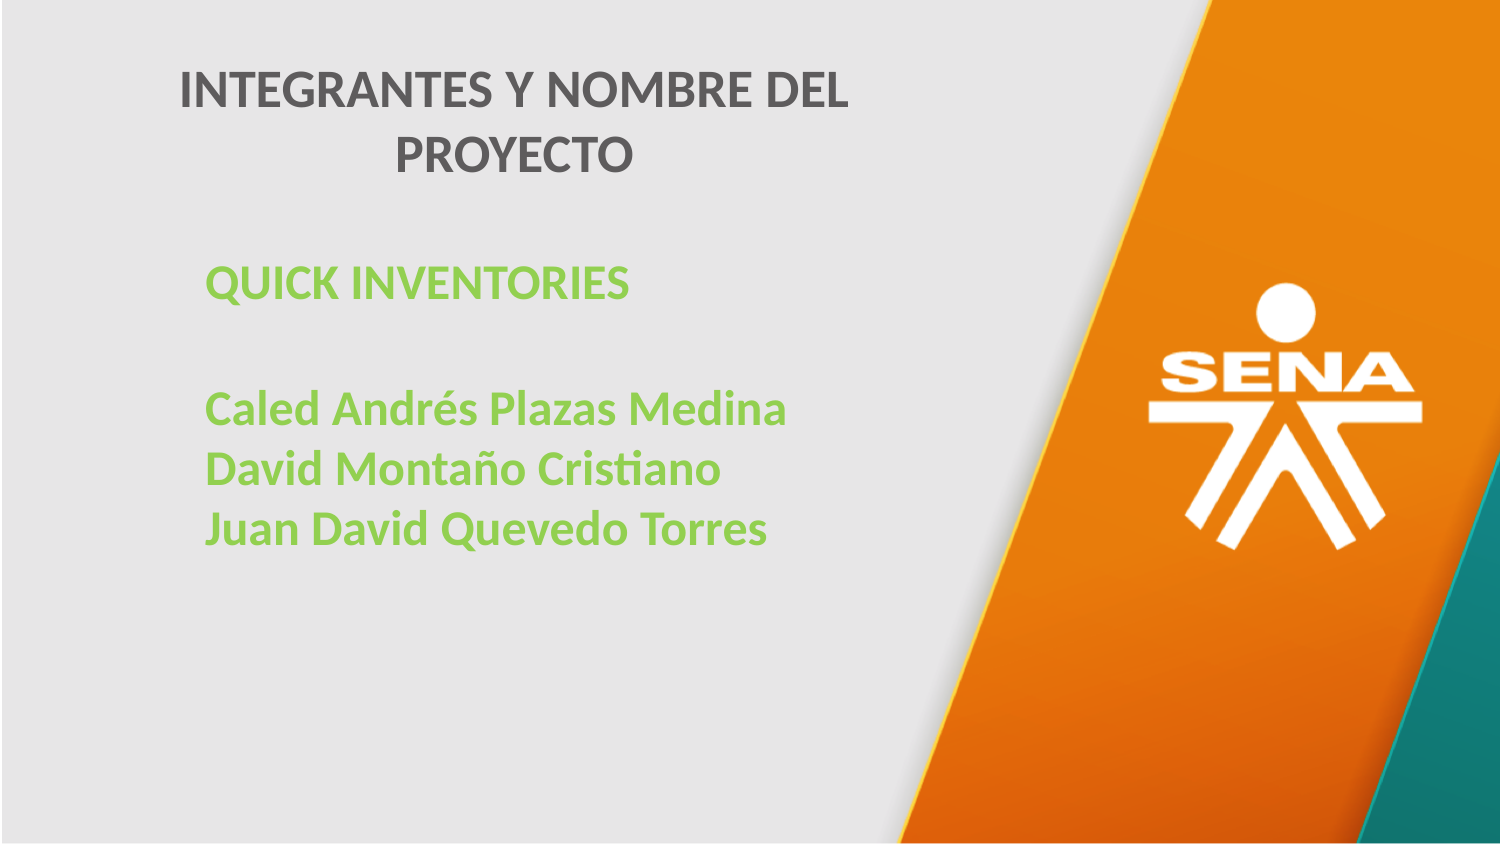

INTEGRANTES Y NOMBRE DEL PROYECTO
QUICK INVENTORIES
Caled Andrés Plazas Medina
David Montaño Cristiano
Juan David Quevedo Torres